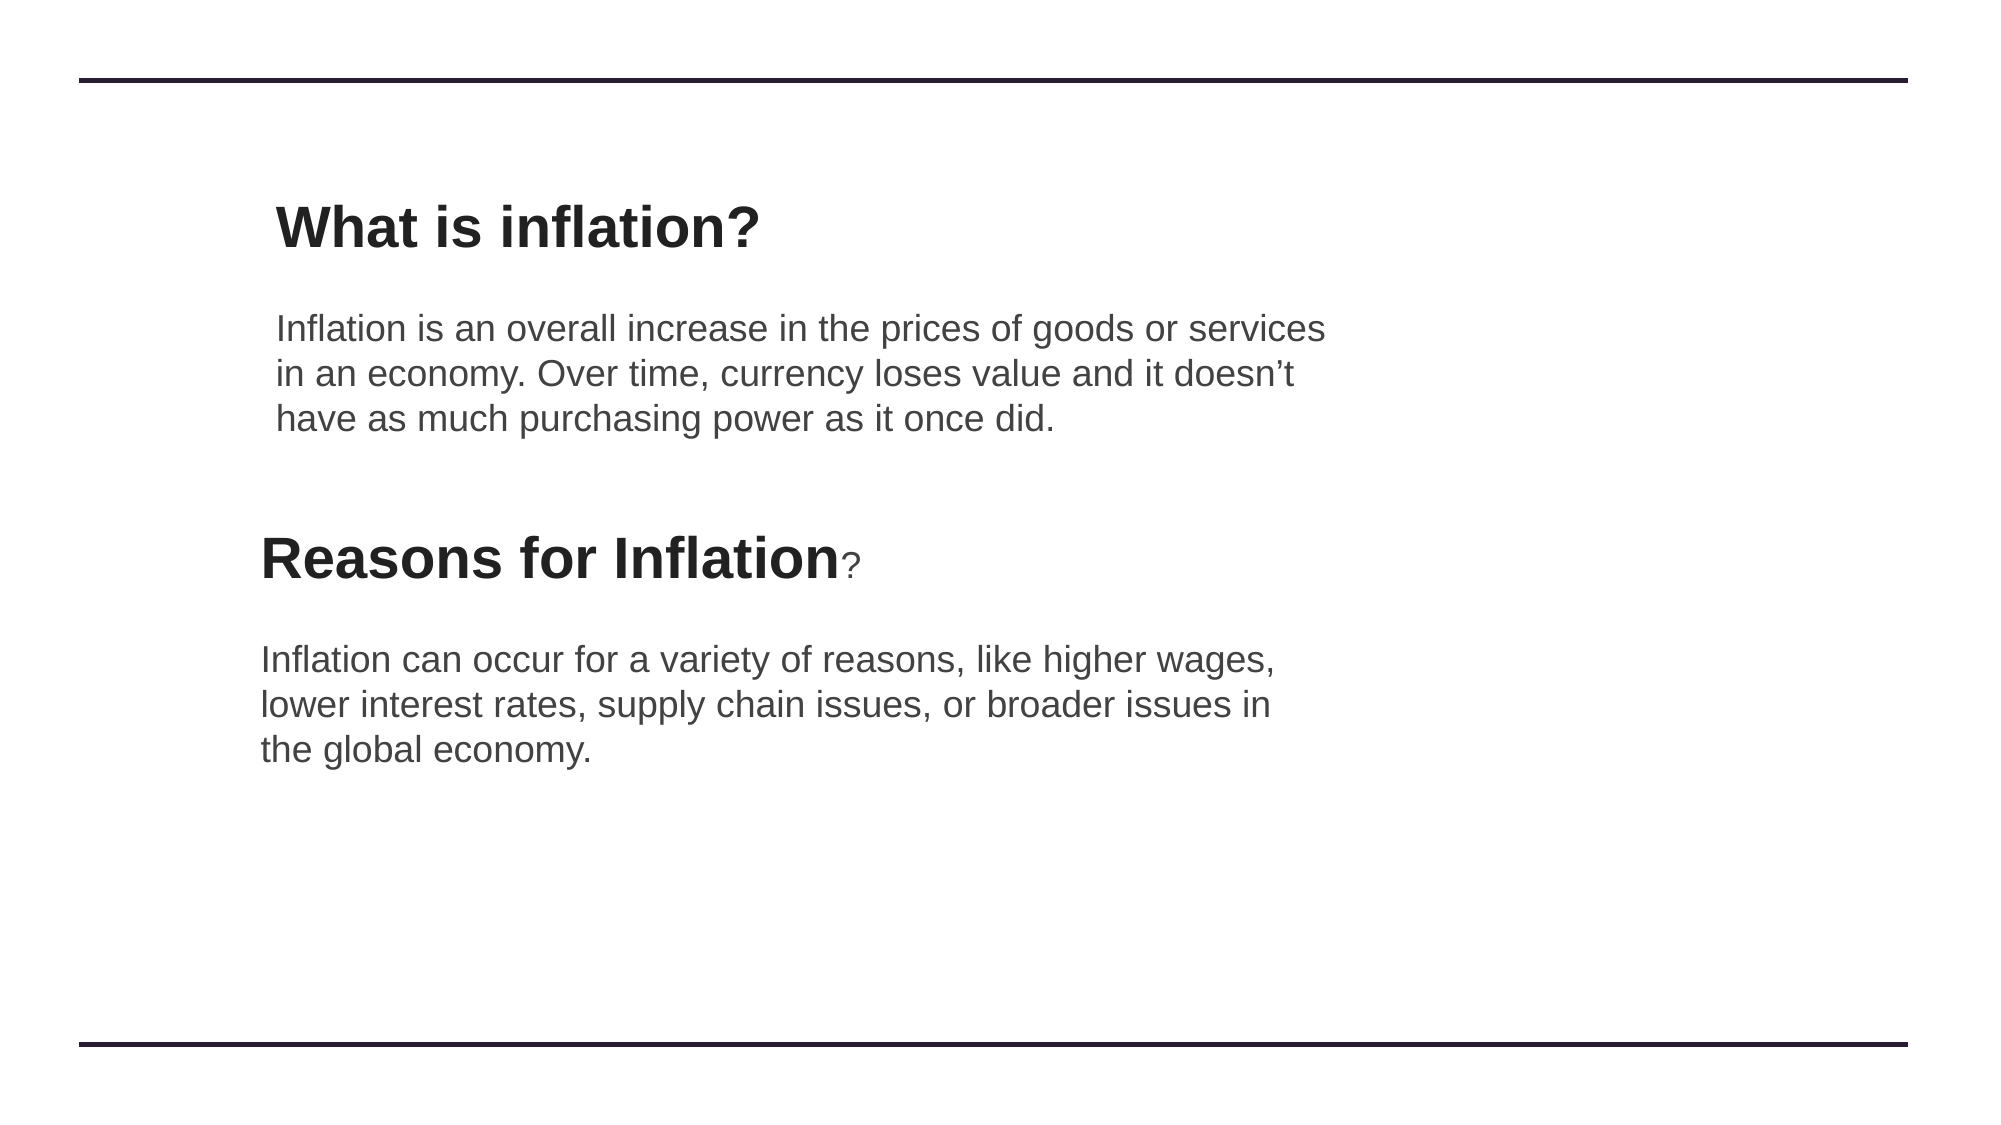

What is inflation?

Inflation is an overall increase in the prices of goods or services in an economy. Over time, currency loses value and it doesn’t have as much purchasing power as it once did.
Reasons for Inflation?

Inflation can occur for a variety of reasons, like higher wages, lower interest rates, supply chain issues, or broader issues in the global economy.